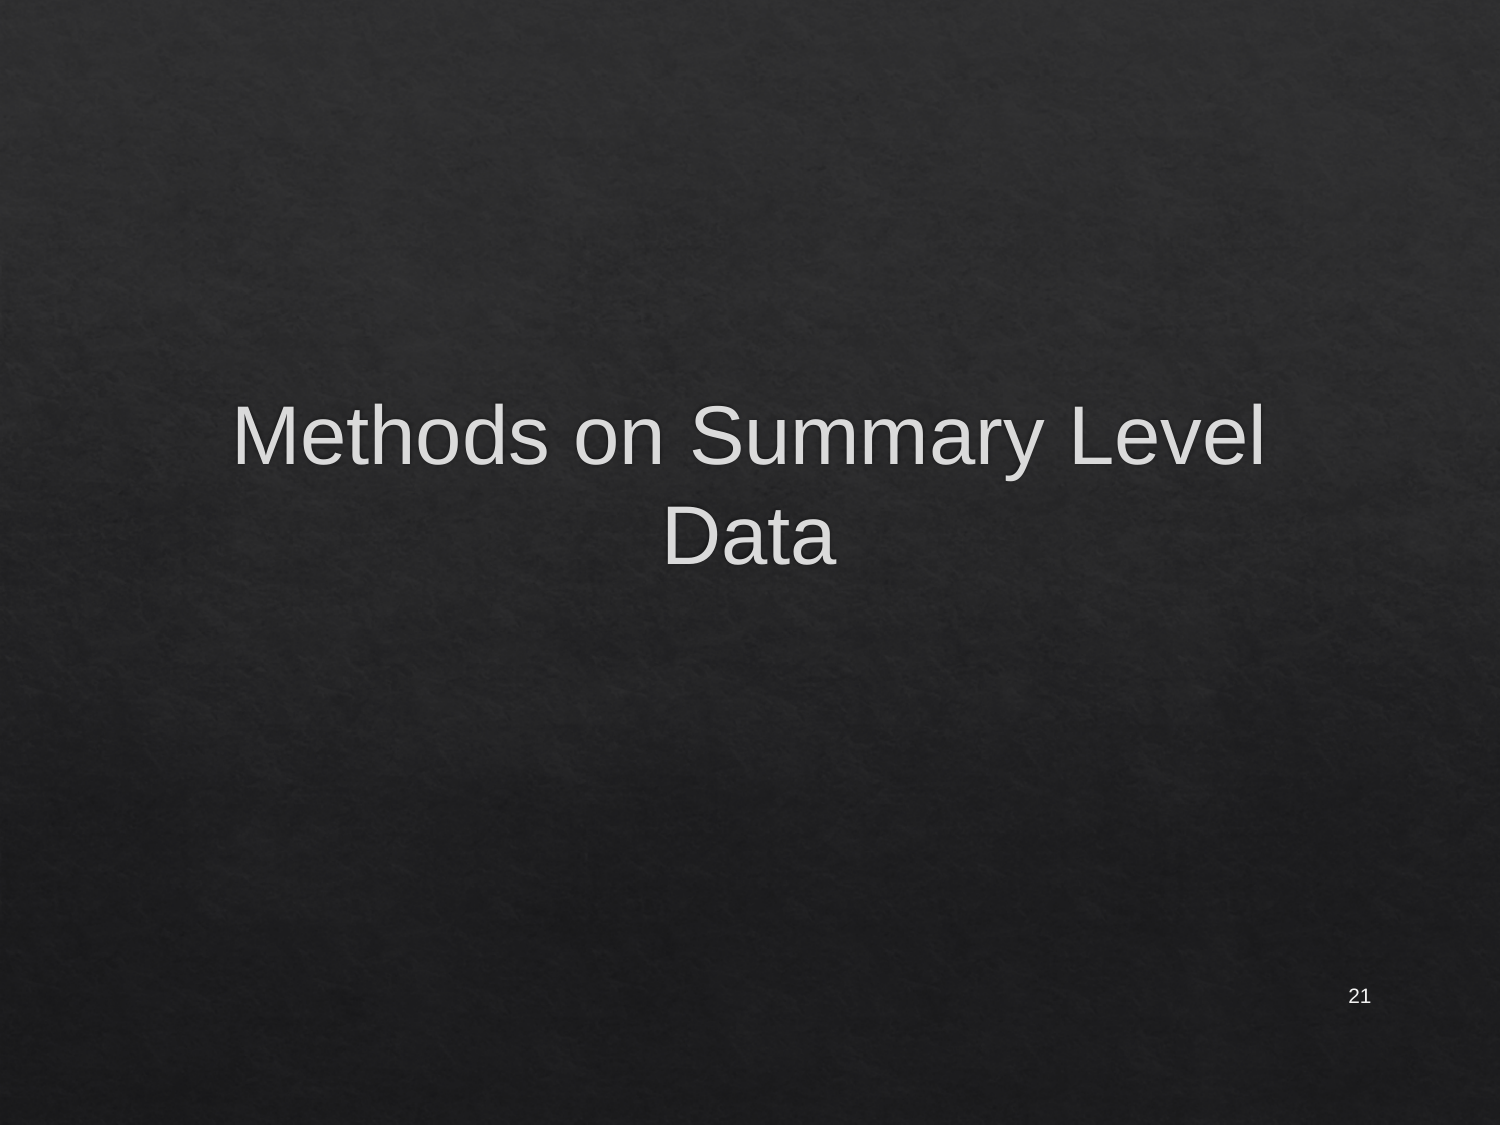

# Methods on Summary Level Data
21